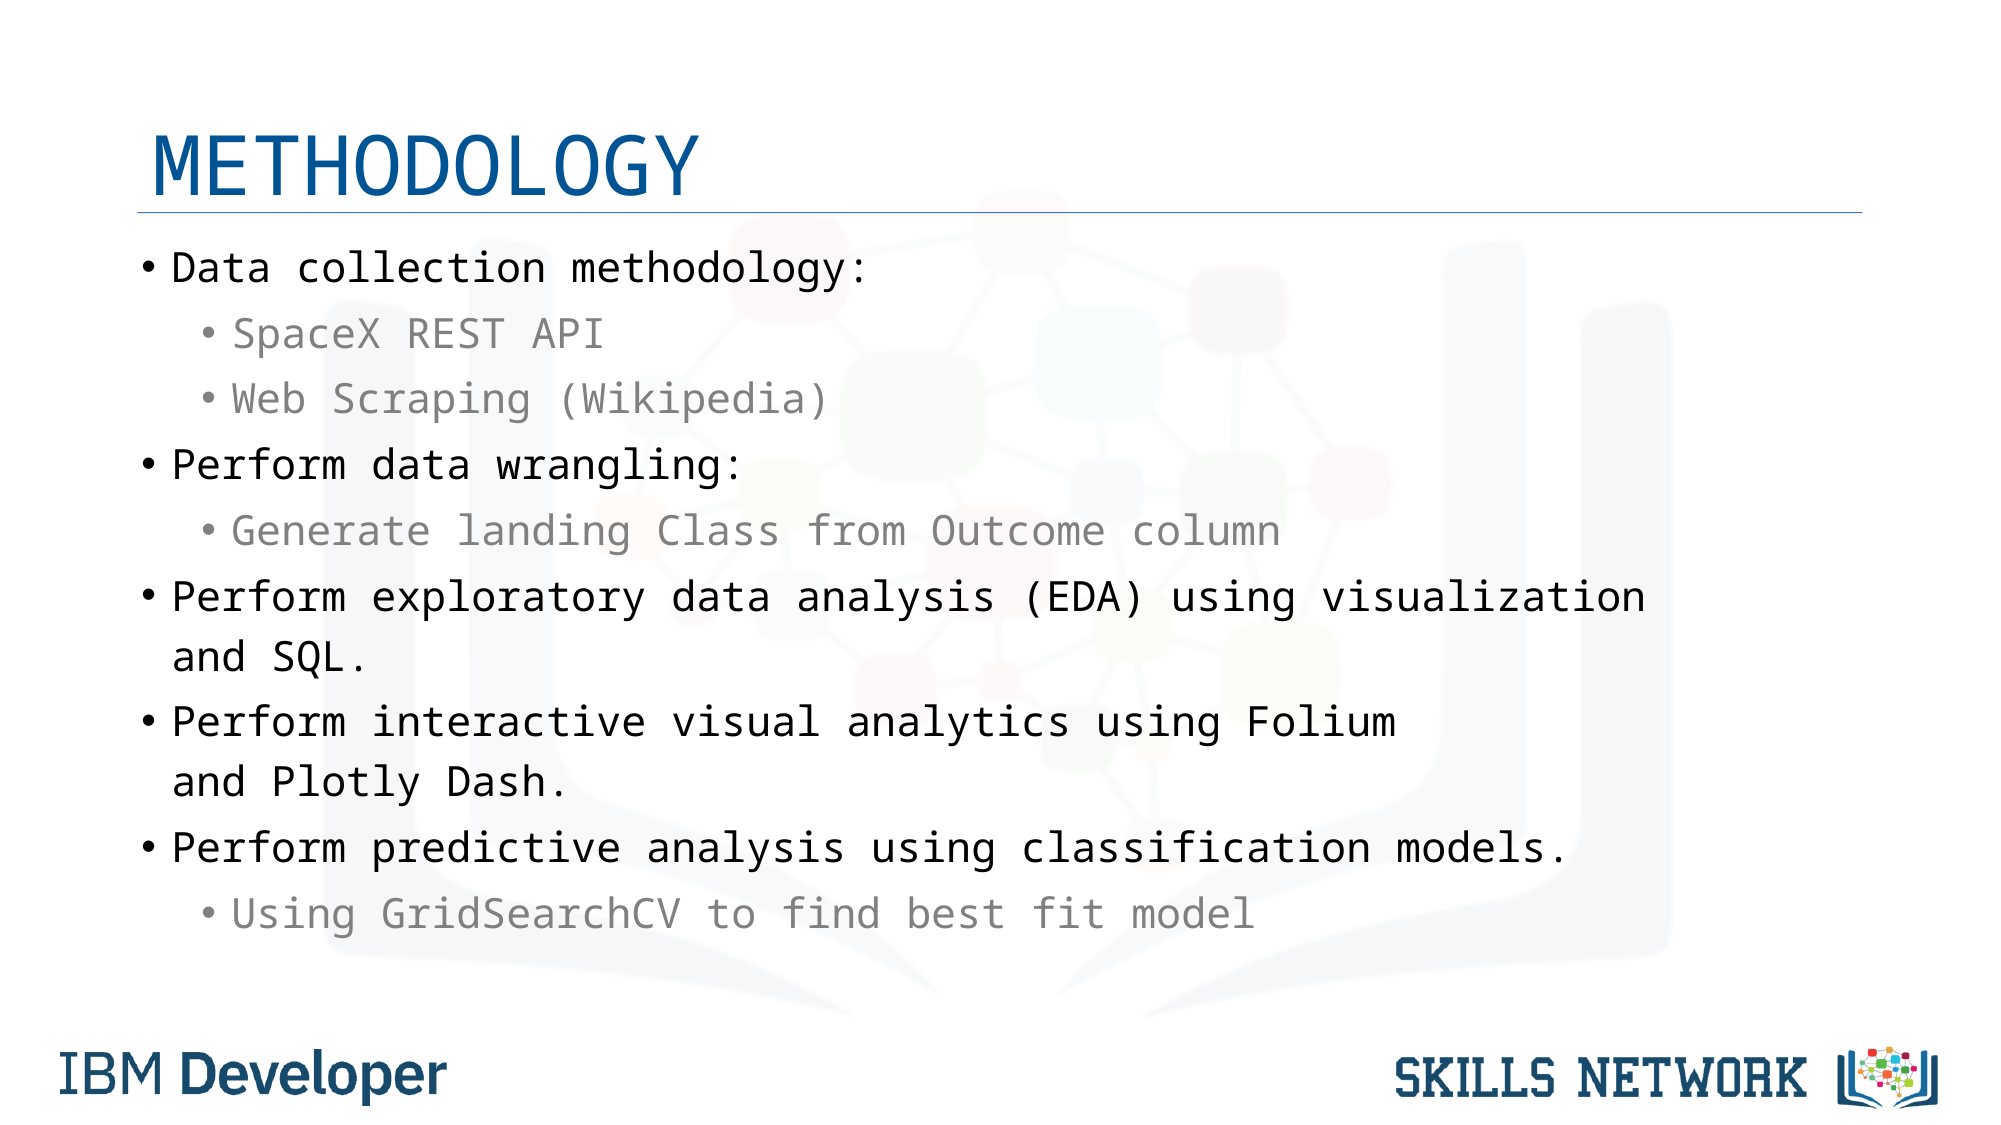

# METHODOLOGY
Data collection methodology:
SpaceX REST API
Web Scraping (Wikipedia)
Perform data wrangling:
Generate landing Class from Outcome column
Perform exploratory data analysis (EDA) using visualization and SQL.
Perform interactive visual analytics using Folium and Plotly Dash.
Perform predictive analysis using classification models.
Using GridSearchCV to find best fit model